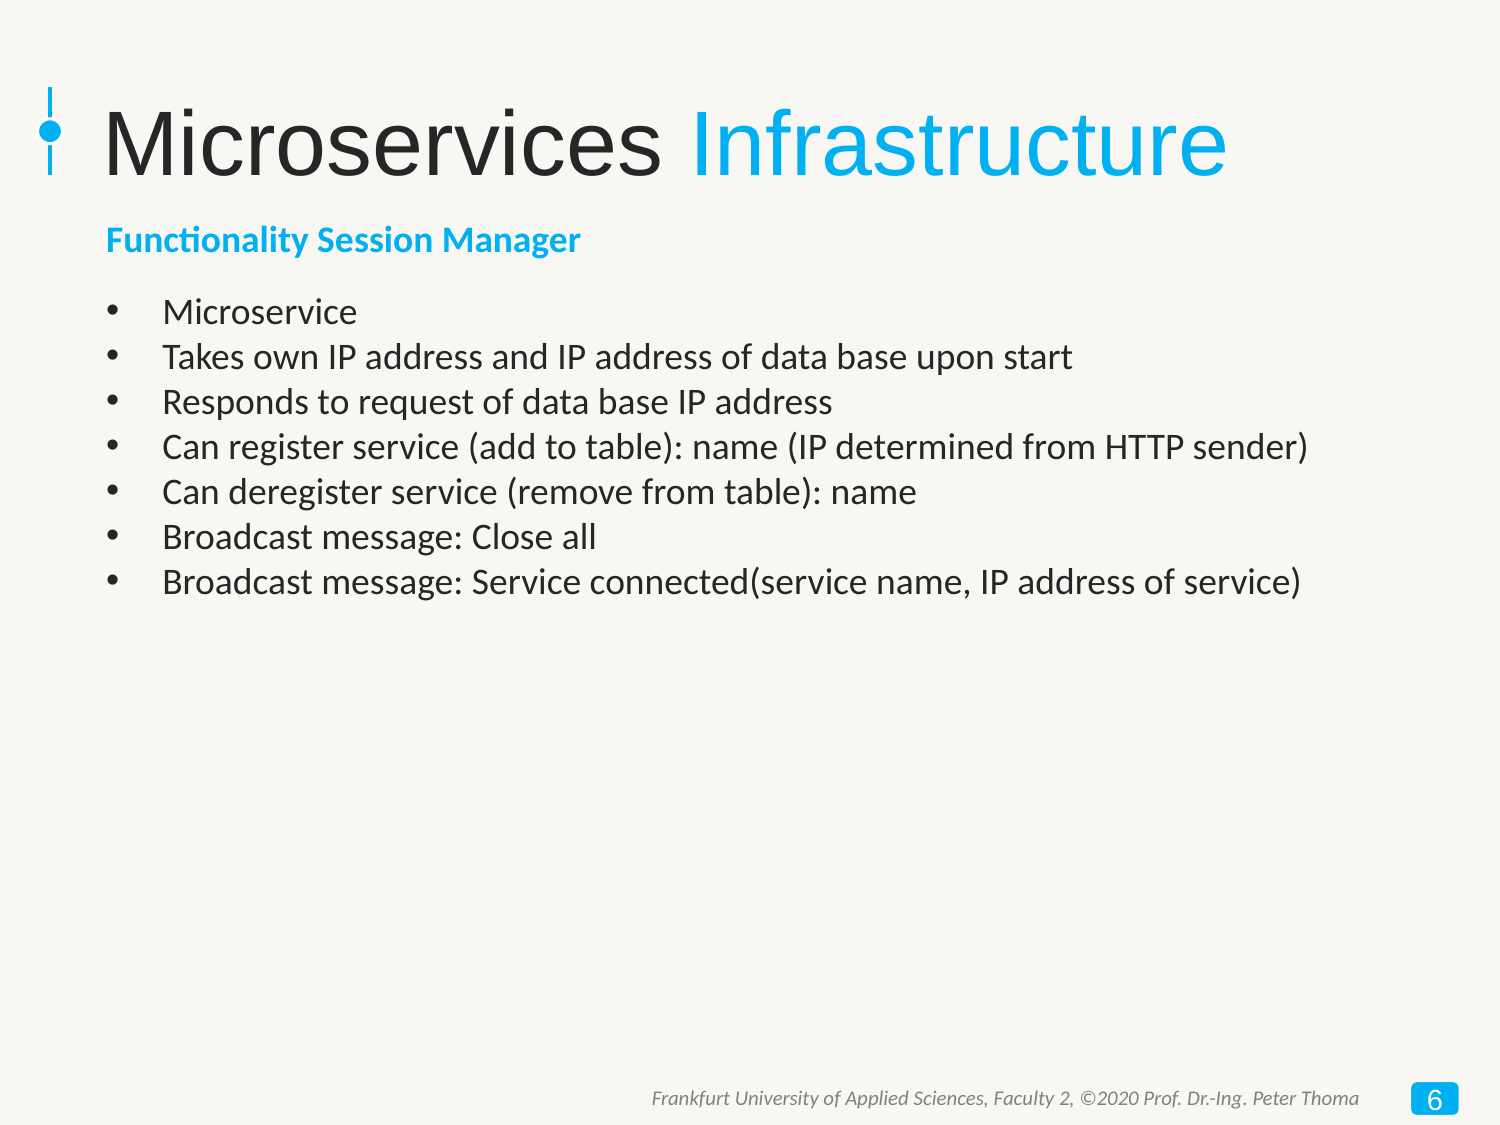

# Microservices Infrastructure
Functionality Session Manager

Microservice
Takes own IP address and IP address of data base upon start
Responds to request of data base IP address
Can register service (add to table): name (IP determined from HTTP sender)
Can deregister service (remove from table): name
Broadcast message: Close all
Broadcast message: Service connected(service name, IP address of service)

6